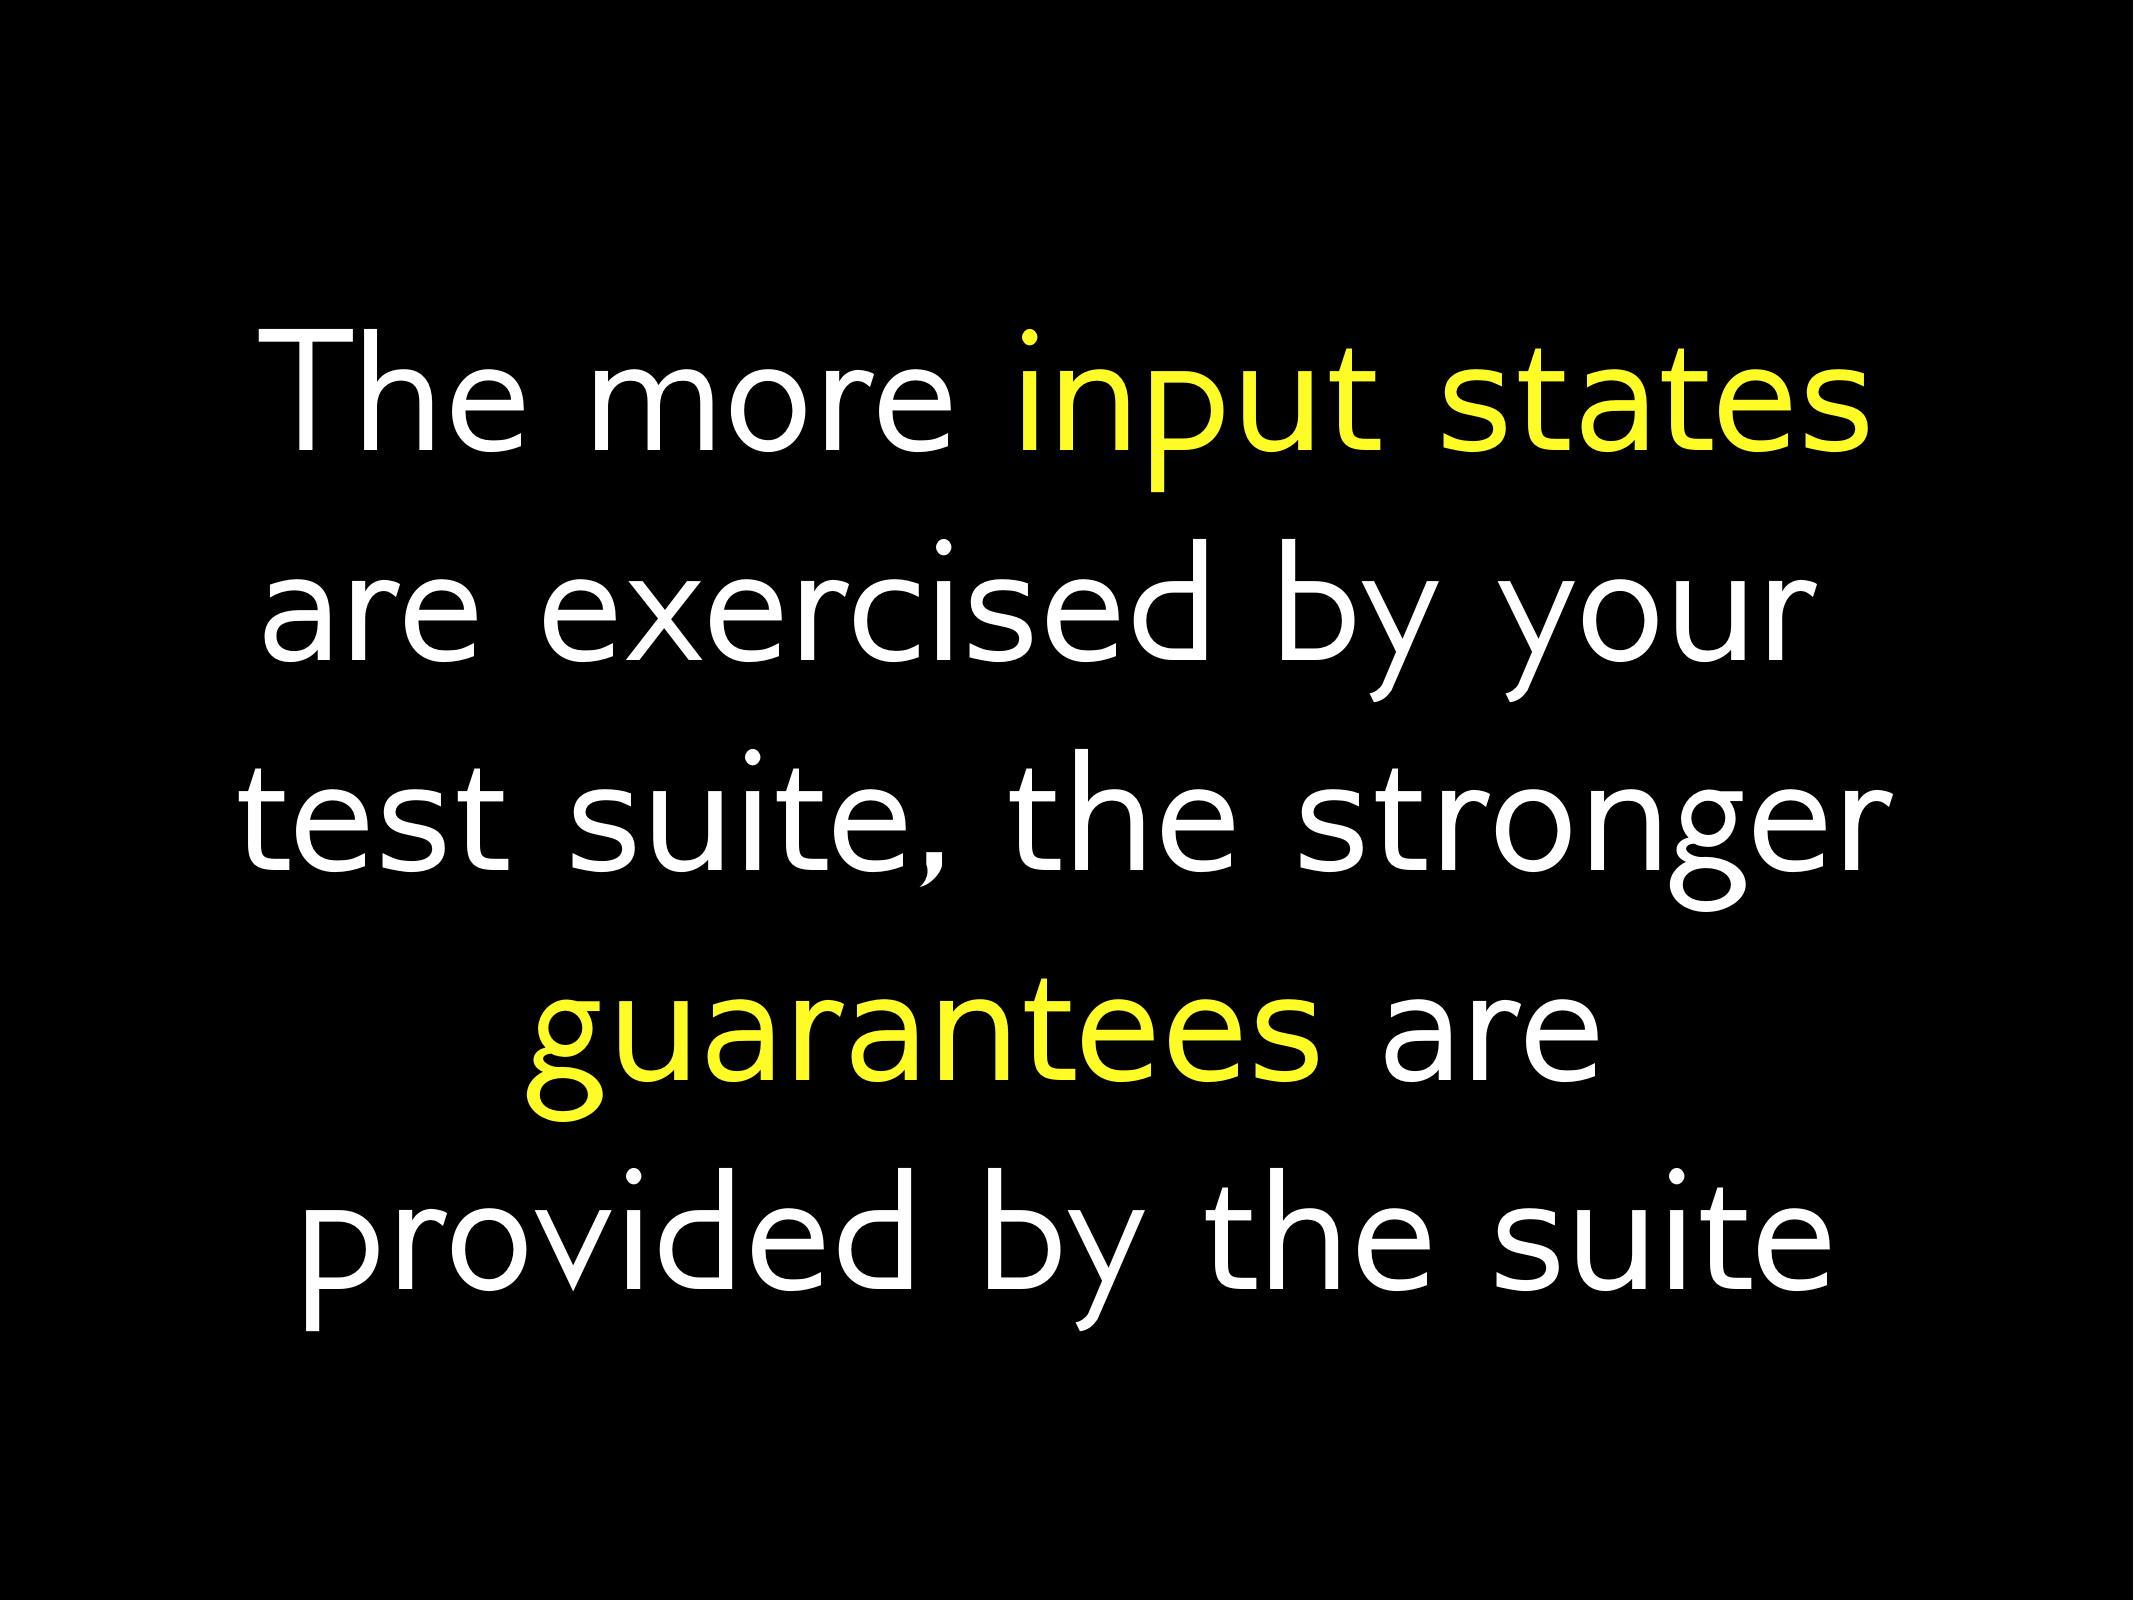

# The more input states are exercised by your  test suite, the stronger guarantees are provided by the suite